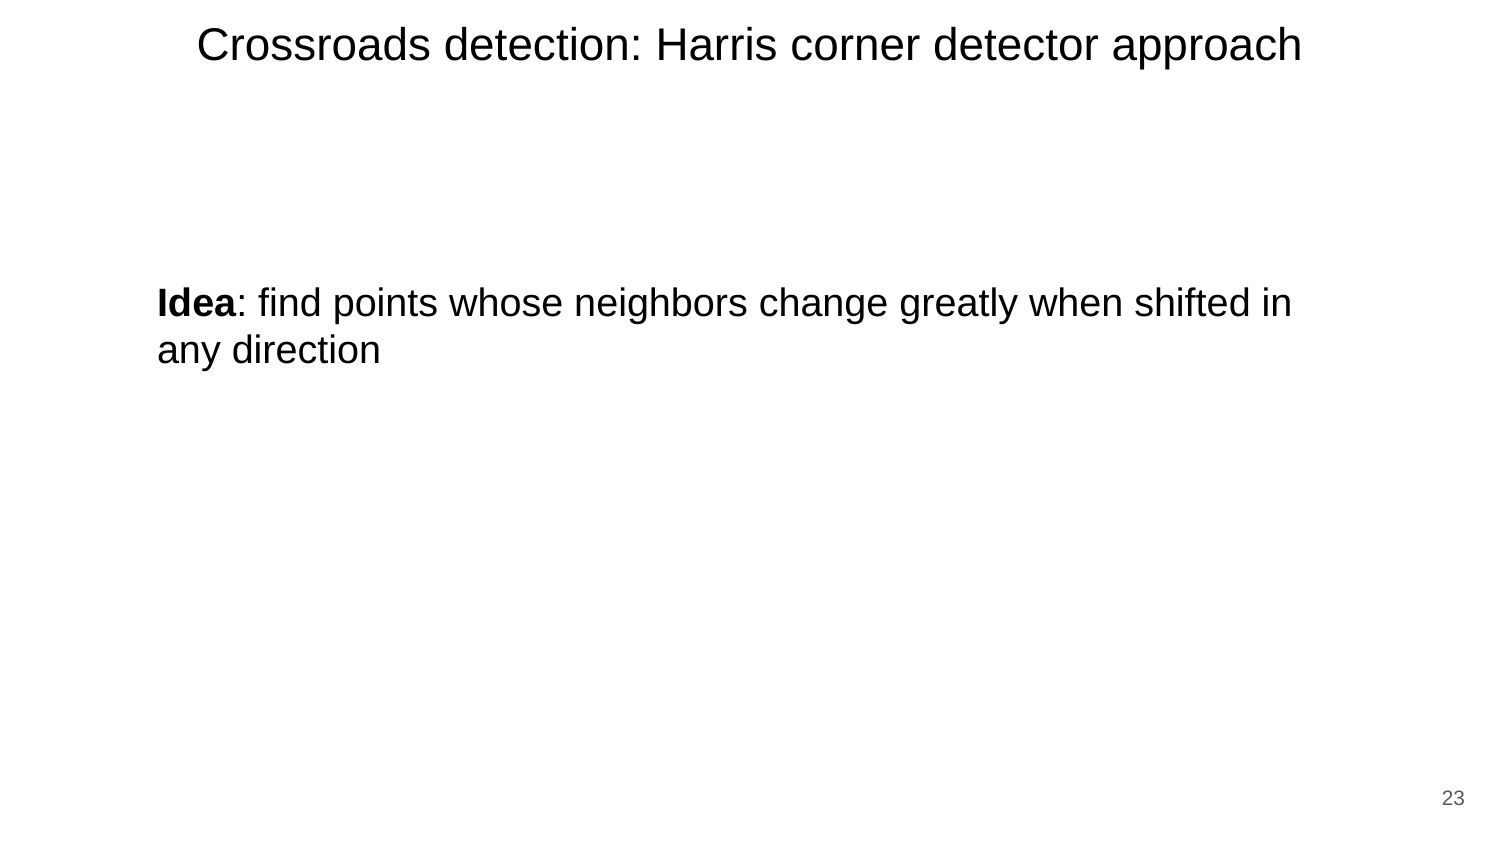

Crossroads detection: Harris corner detector approach
Idea: find points whose neighbors change greatly when shifted in any direction
23